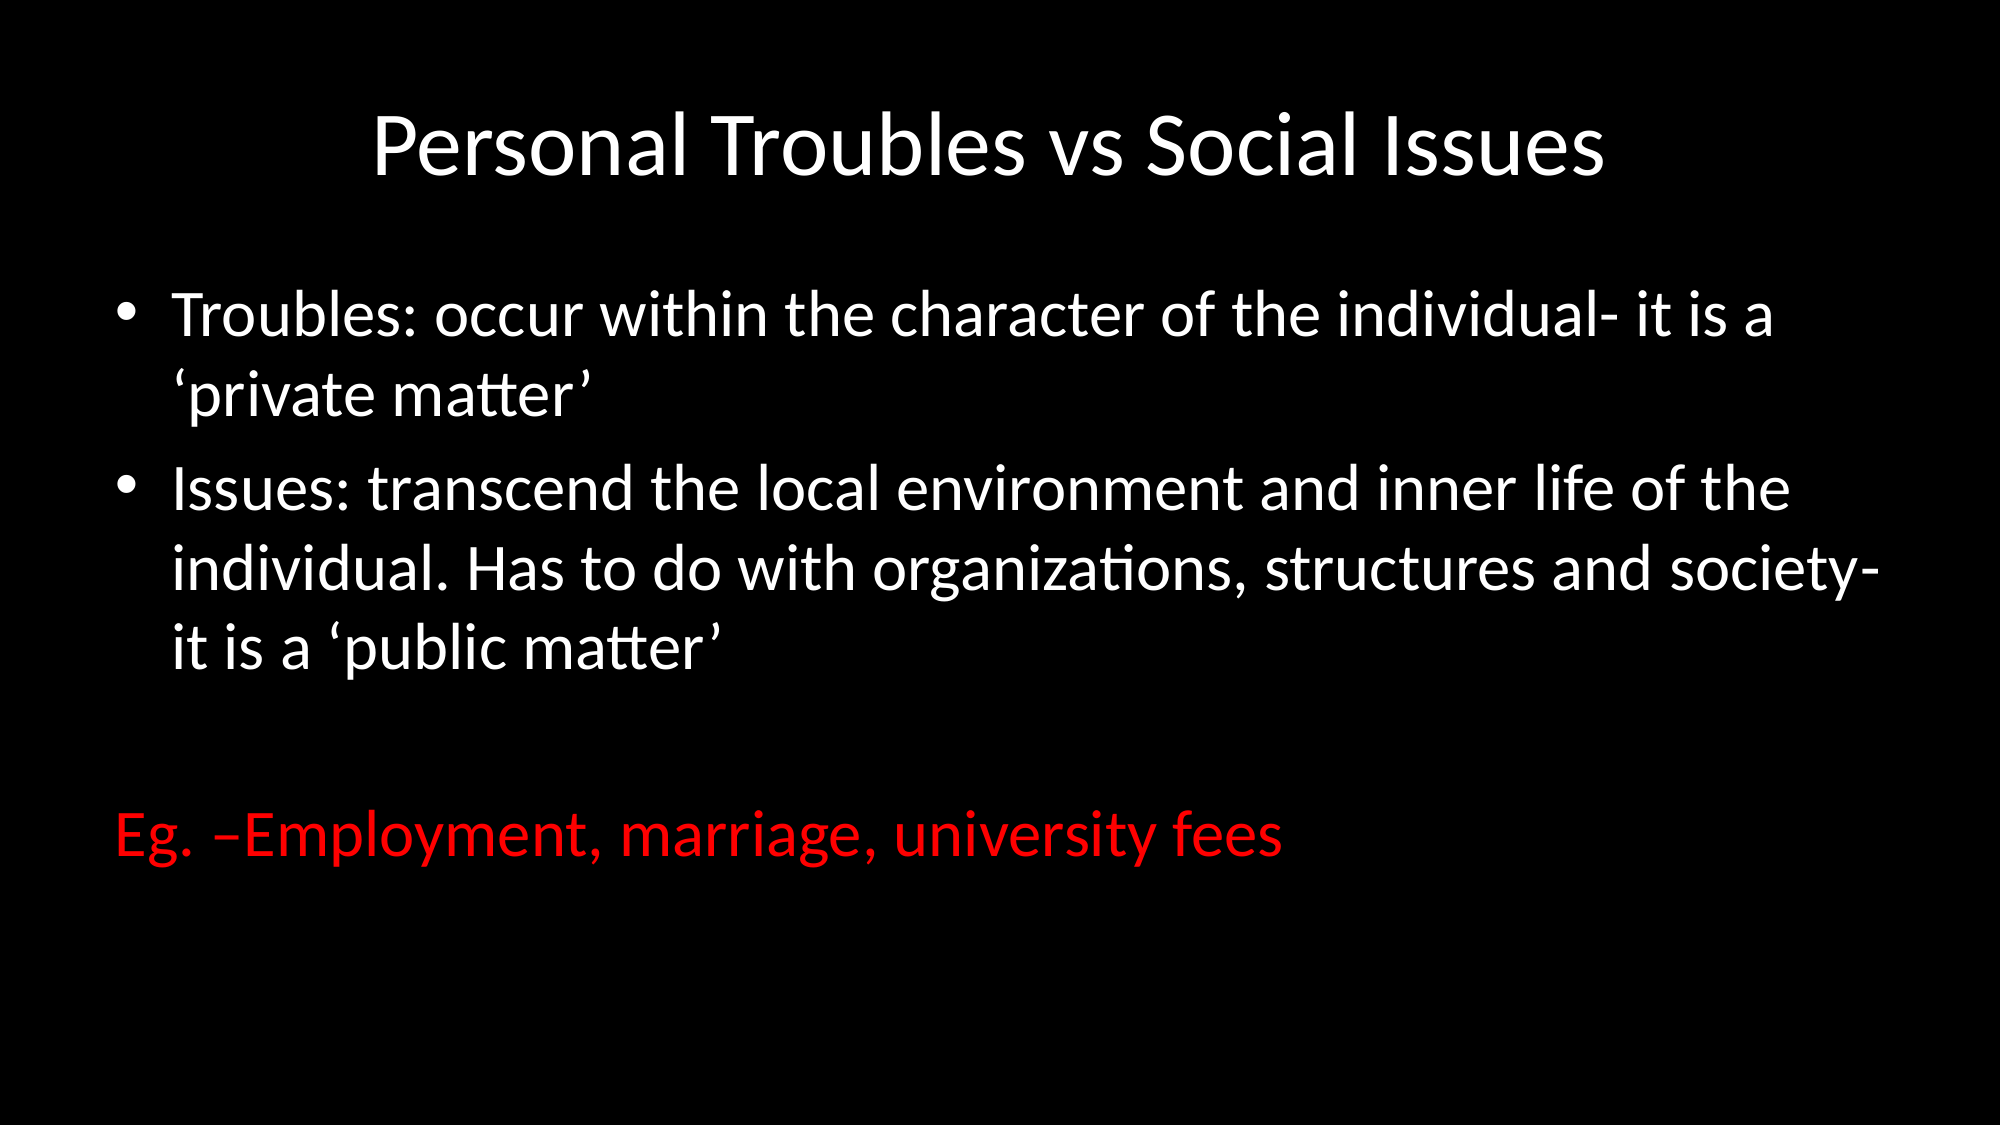

# Personal Troubles vs Social Issues
Troubles: occur within the character of the individual- it is a ‘private matter’
Issues: transcend the local environment and inner life of the individual. Has to do with organizations, structures and society- it is a ‘public matter’

Eg. –Employment, marriage, university fees